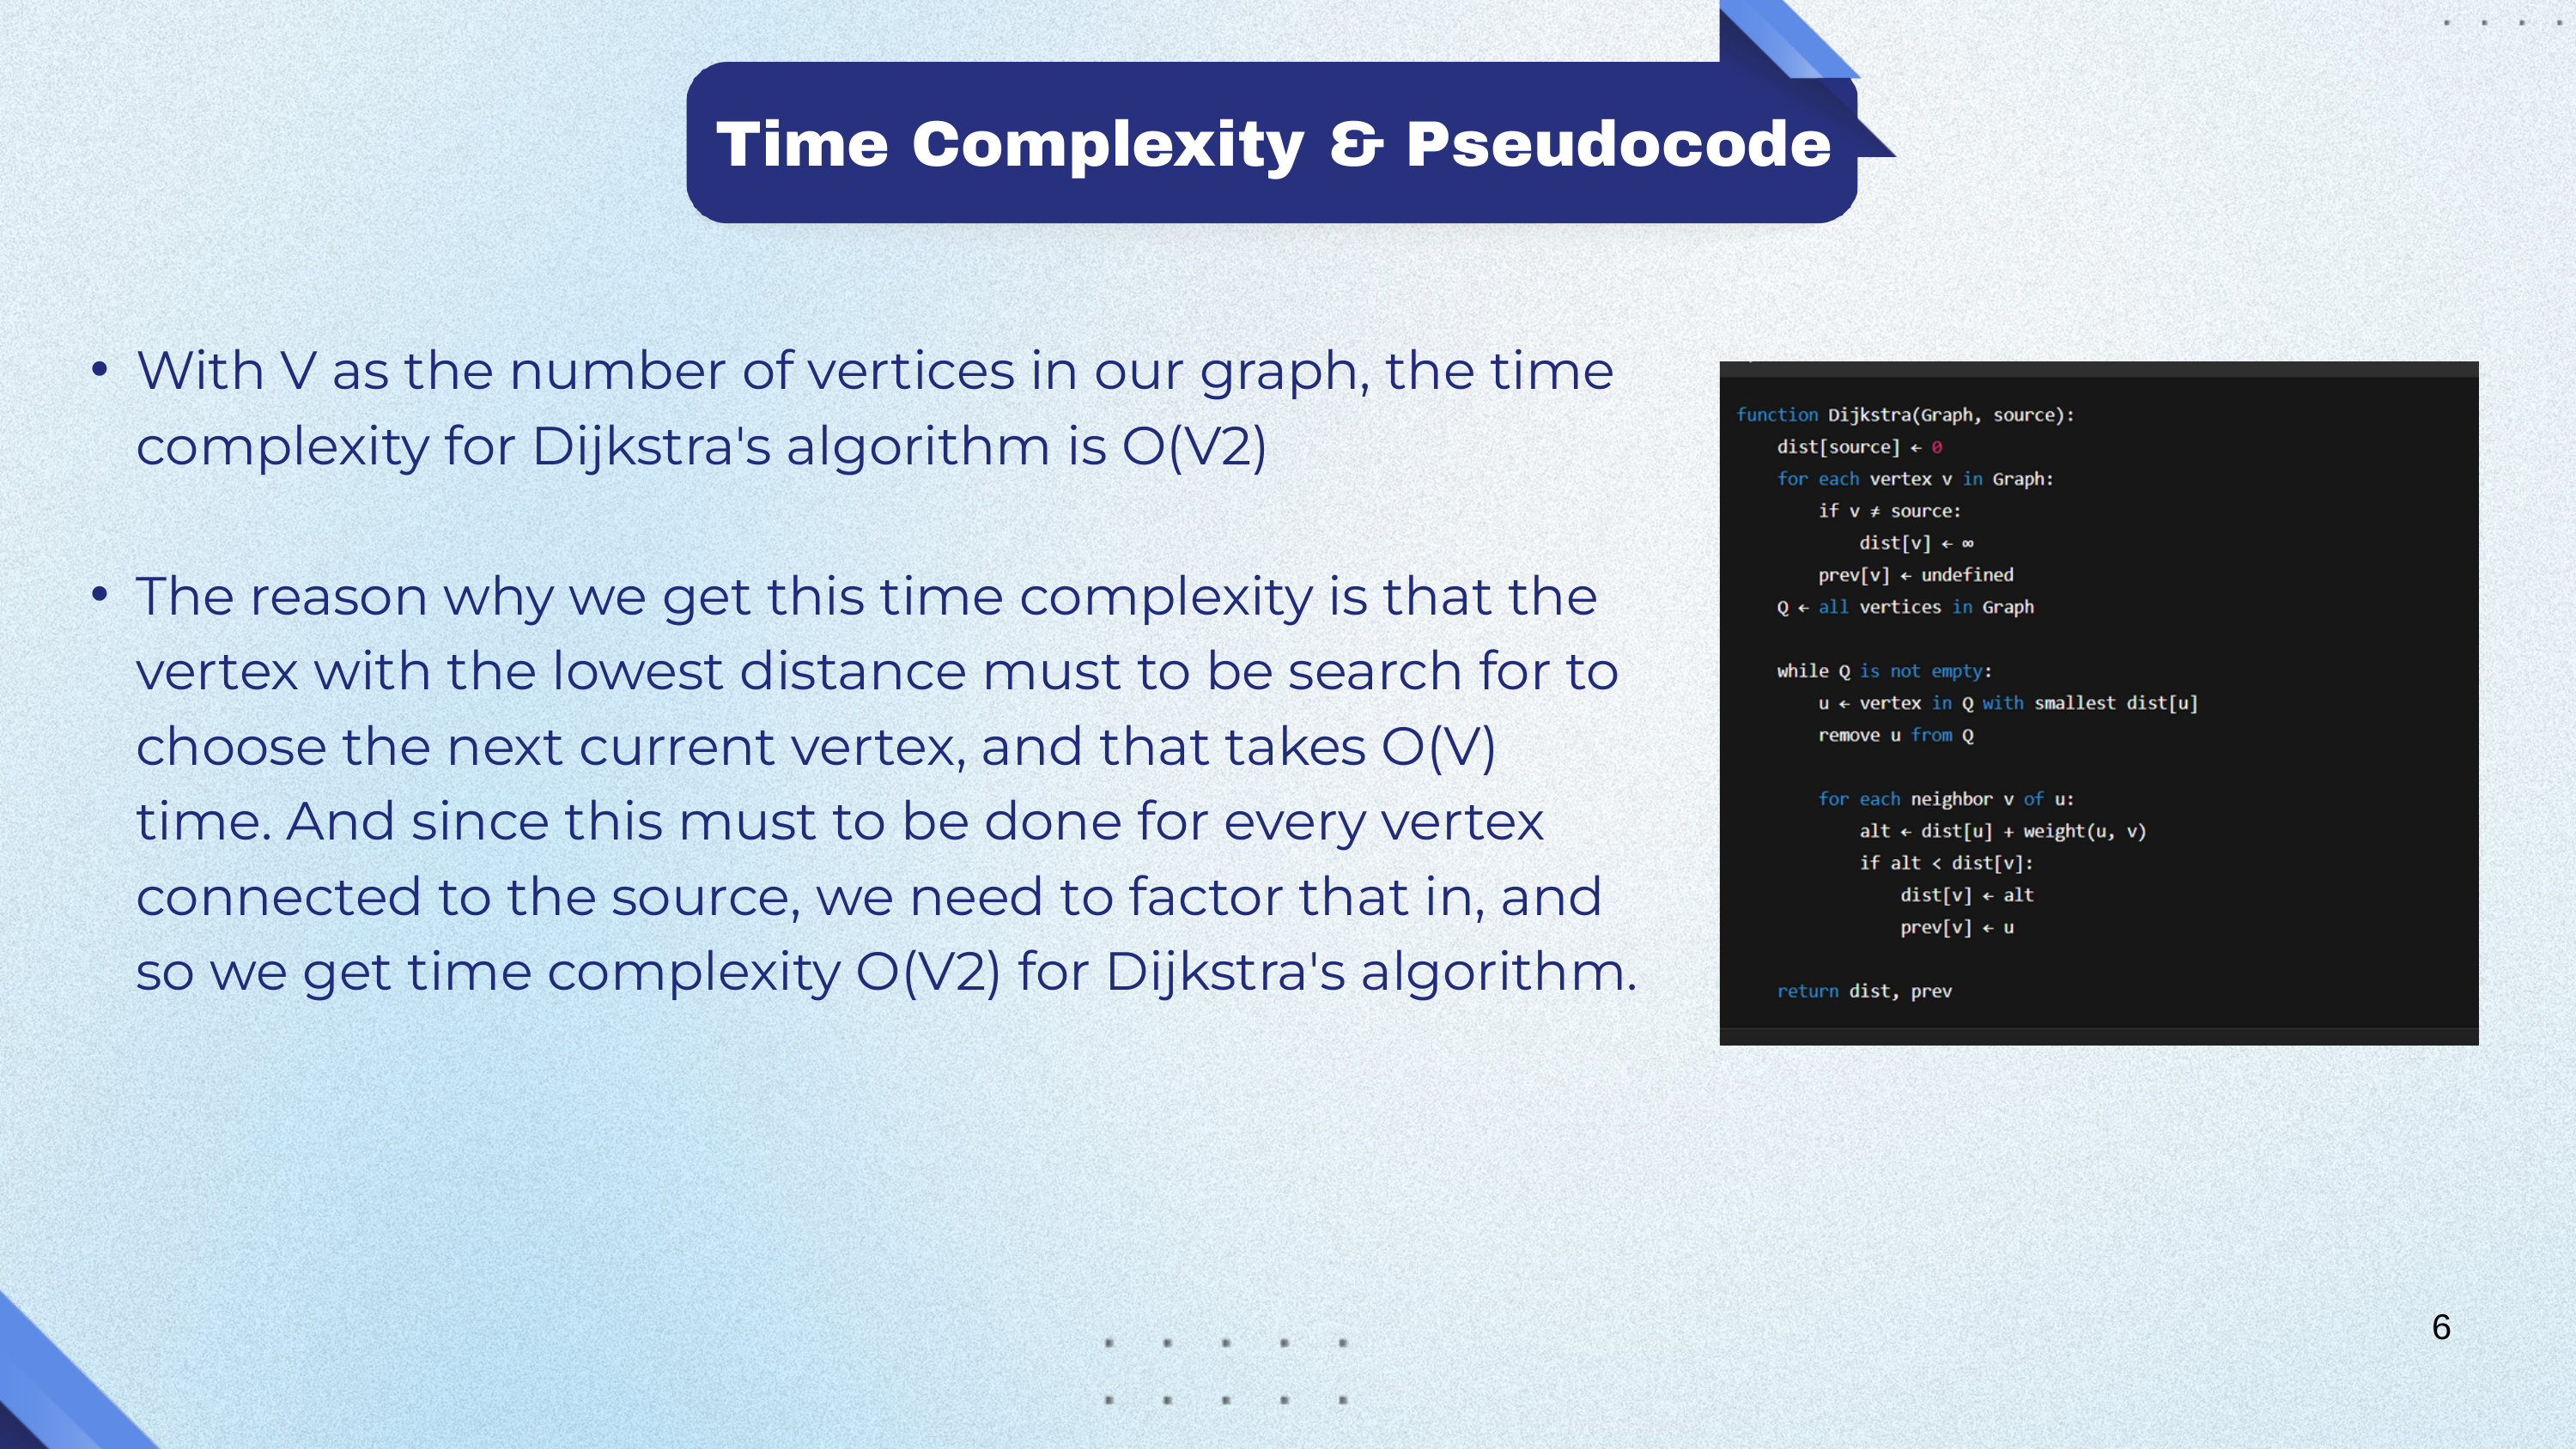

Time Complexity & Pseudocode

With V as the number of vertices in our graph, the time complexity for Dijkstra's algorithm is O(V2)

The reason why we get this time complexity is that the vertex with the lowest distance must to be search for to choose the next current vertex, and that takes O(V) time. And since this must to be done for every vertex connected to the source, we need to factor that in, and so we get time complexity O(V2) for Dijkstra's algorithm.

6